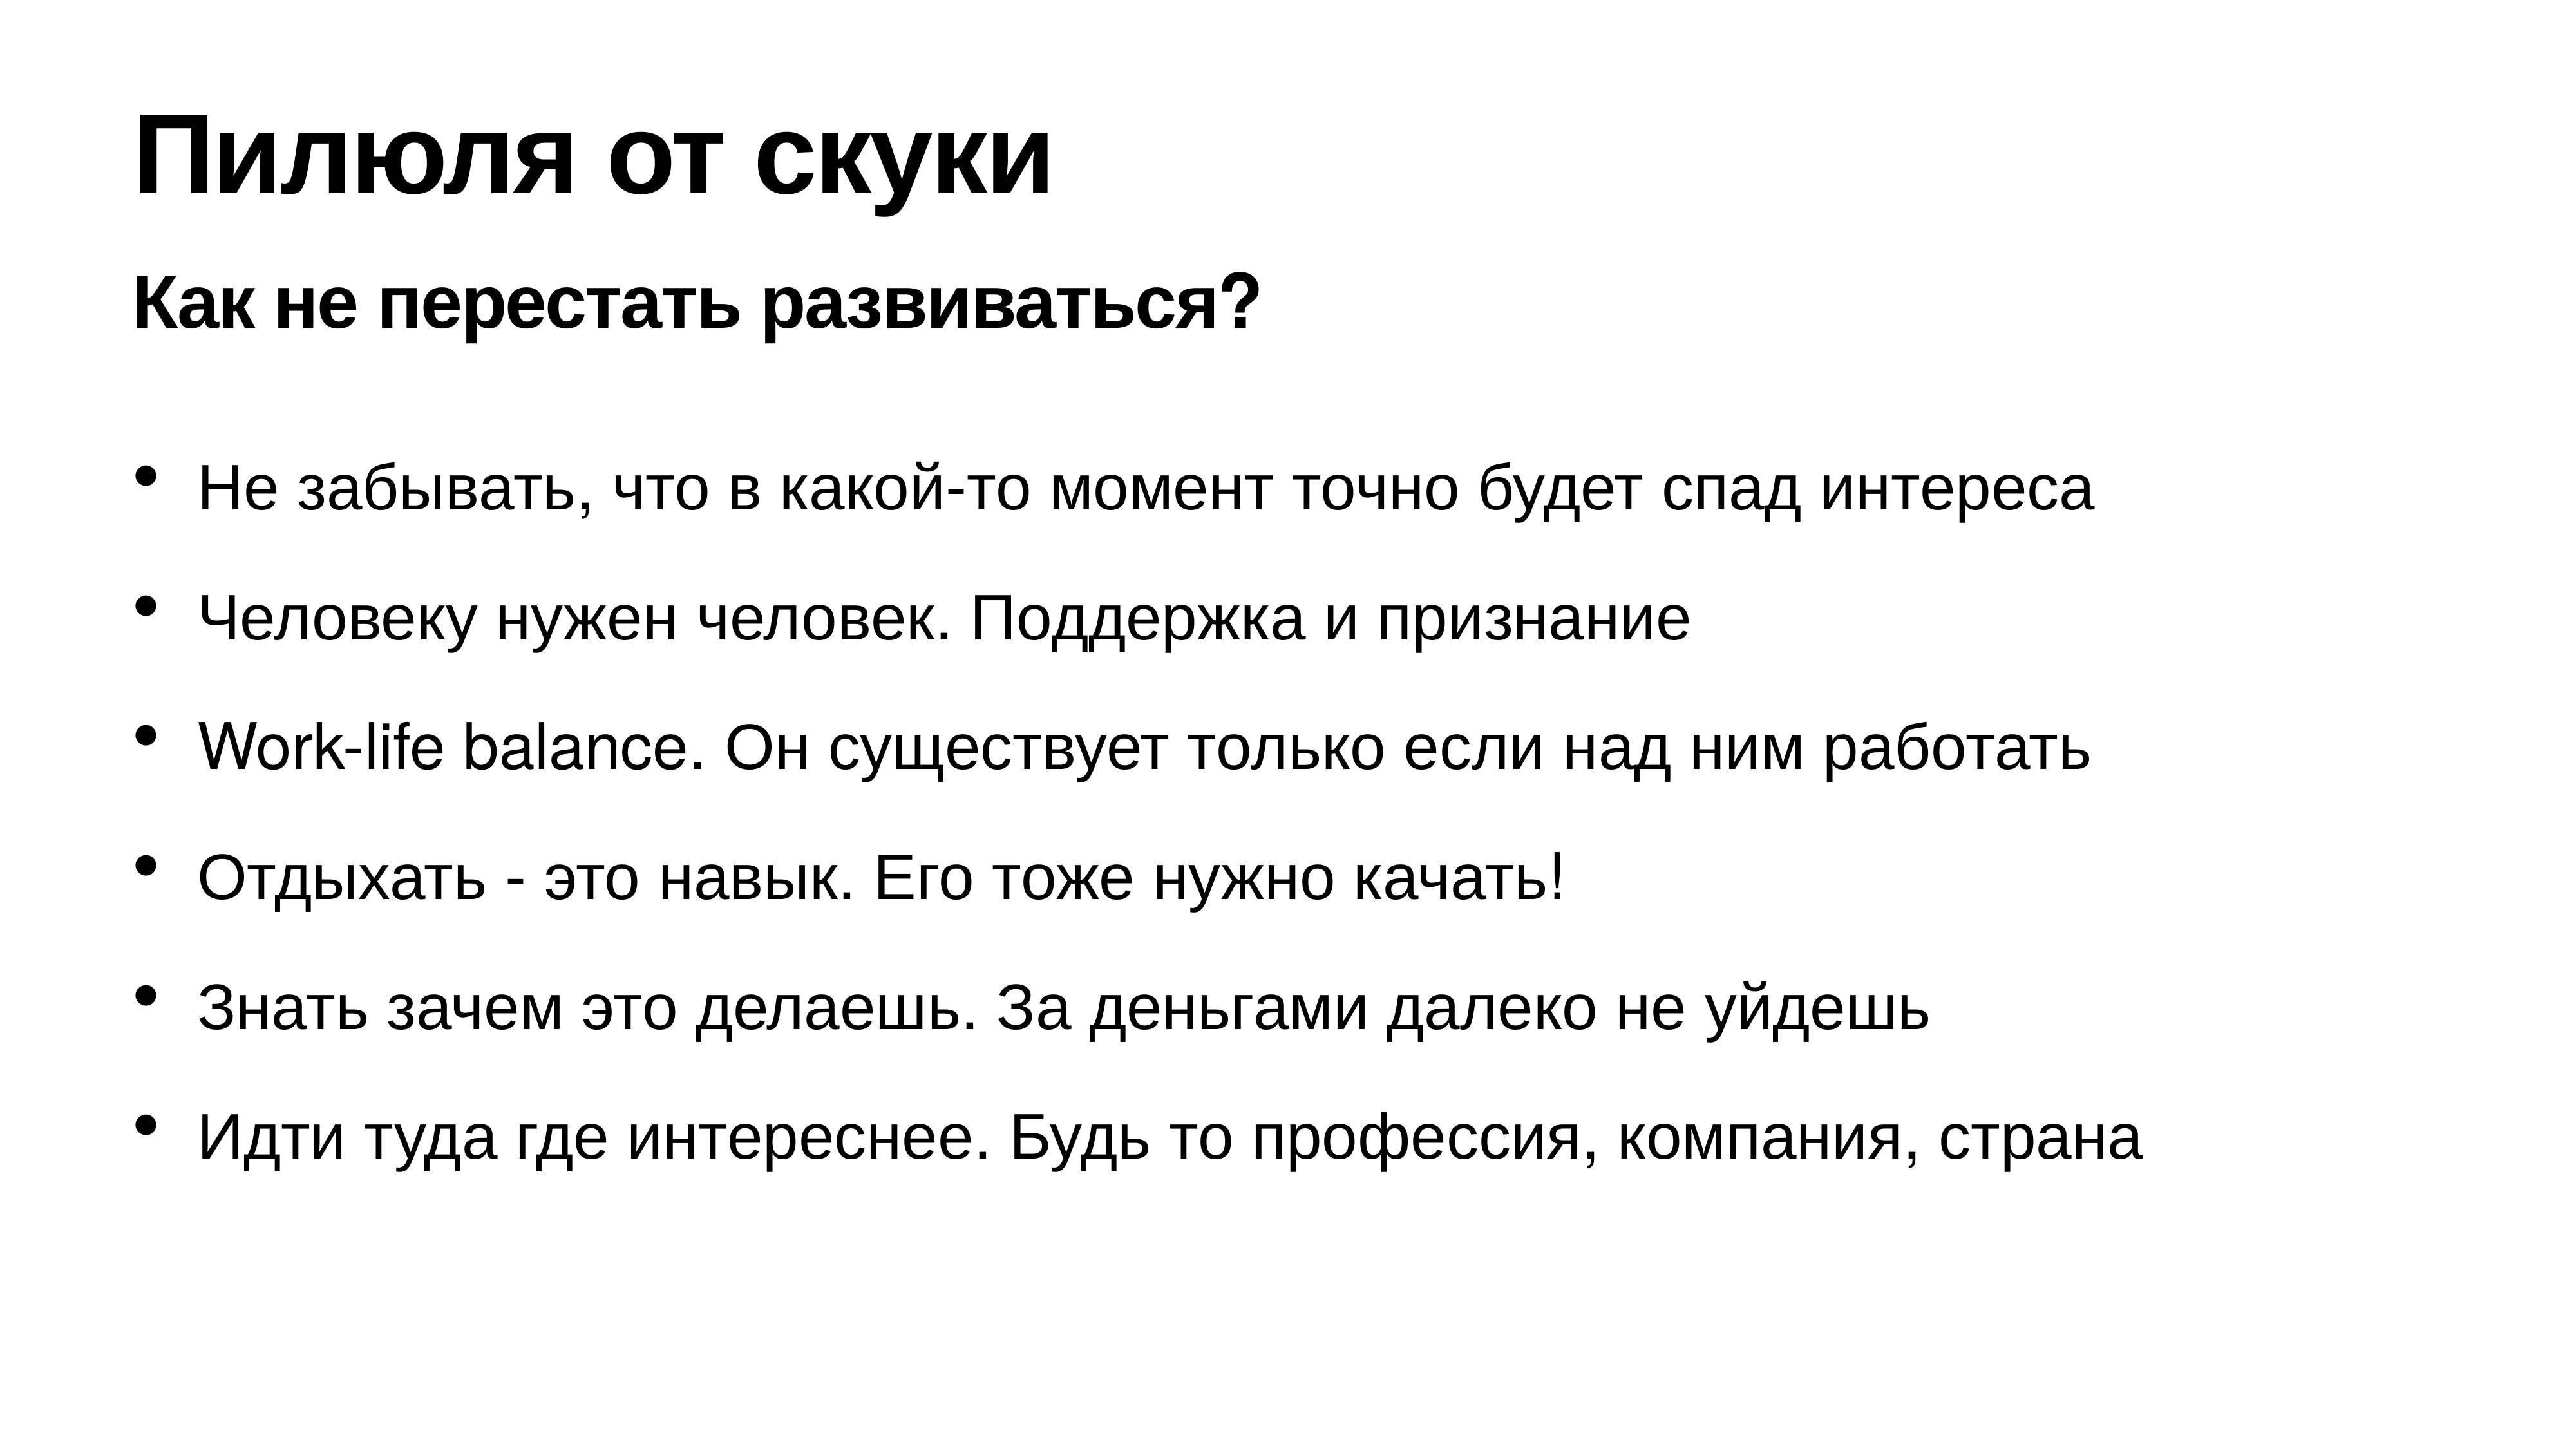

# Пилюля от скуки
Как не перестать развиваться?
Не забывать, что в какой-то момент точно будет спад интереса
Человеку нужен человек. Поддержка и признание
Work-life balance. Он существует только если над ним работать
Отдыхать - это навык. Его тоже нужно качать!
Знать зачем это делаешь. За деньгами далеко не уйдешь
Идти туда где интереснее. Будь то профессия, компания, страна